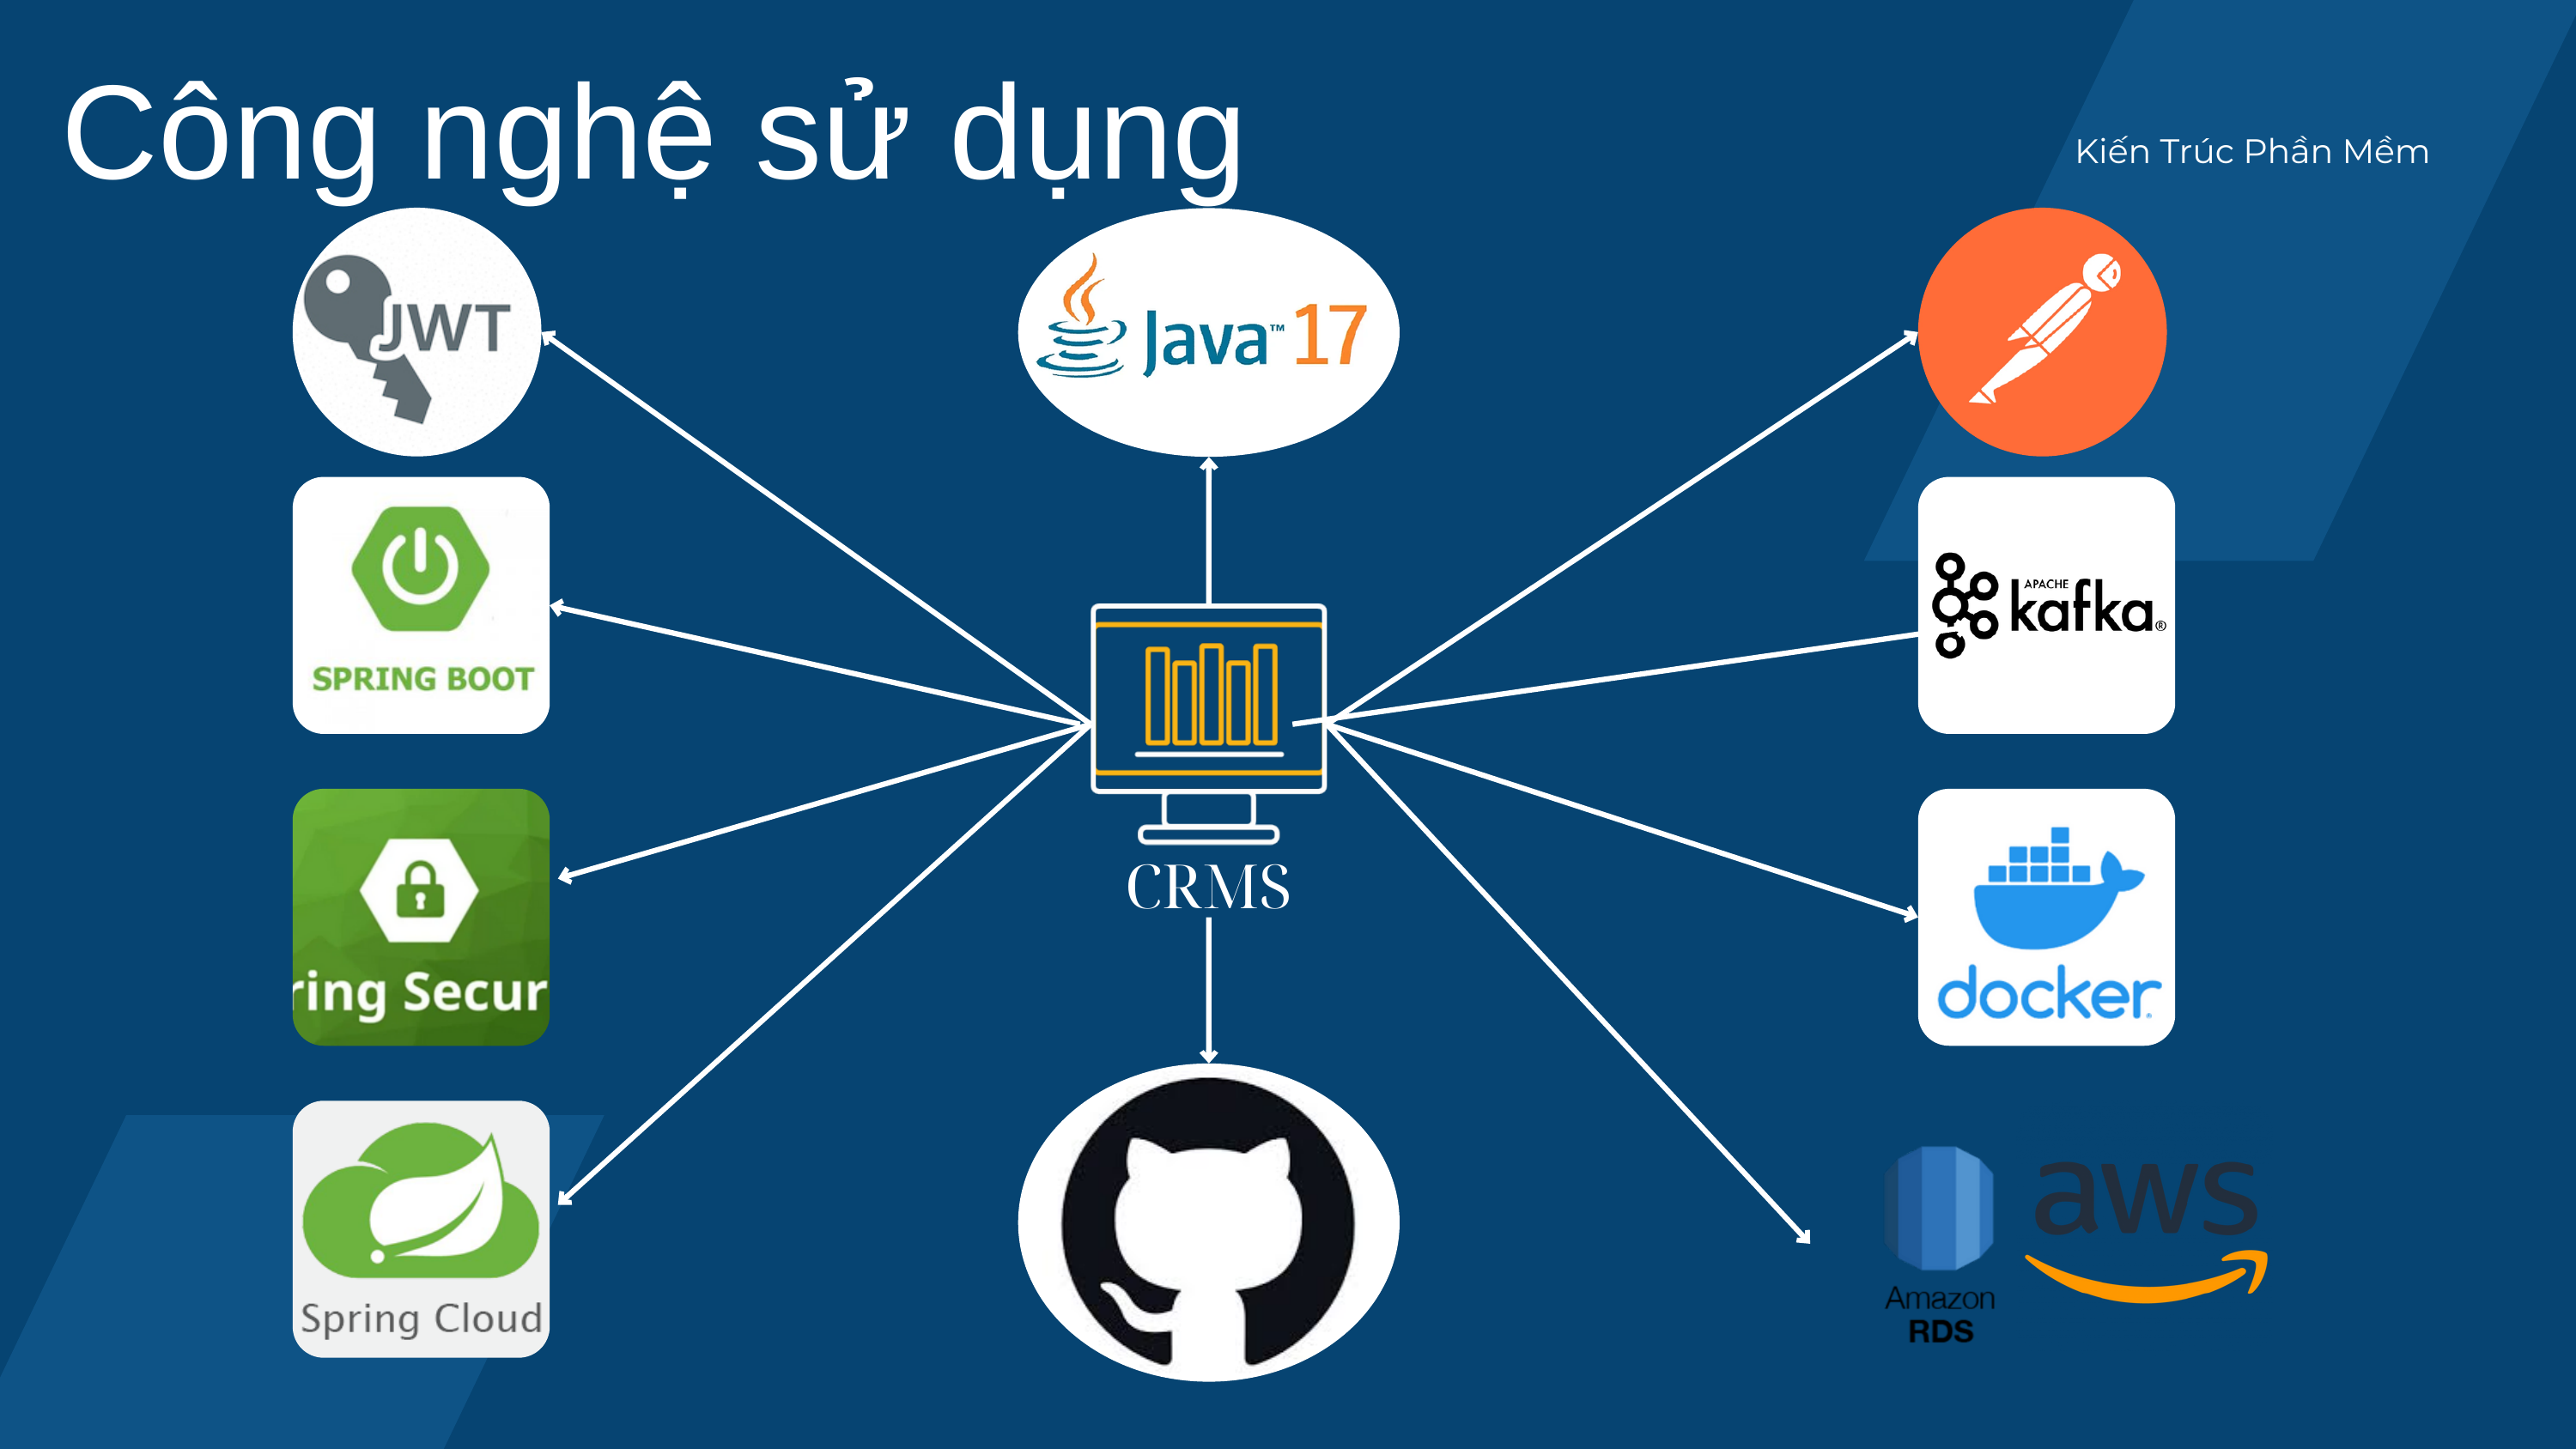

Công nghệ sử dụng
Kiến Trúc Phần Mềm

CRMS